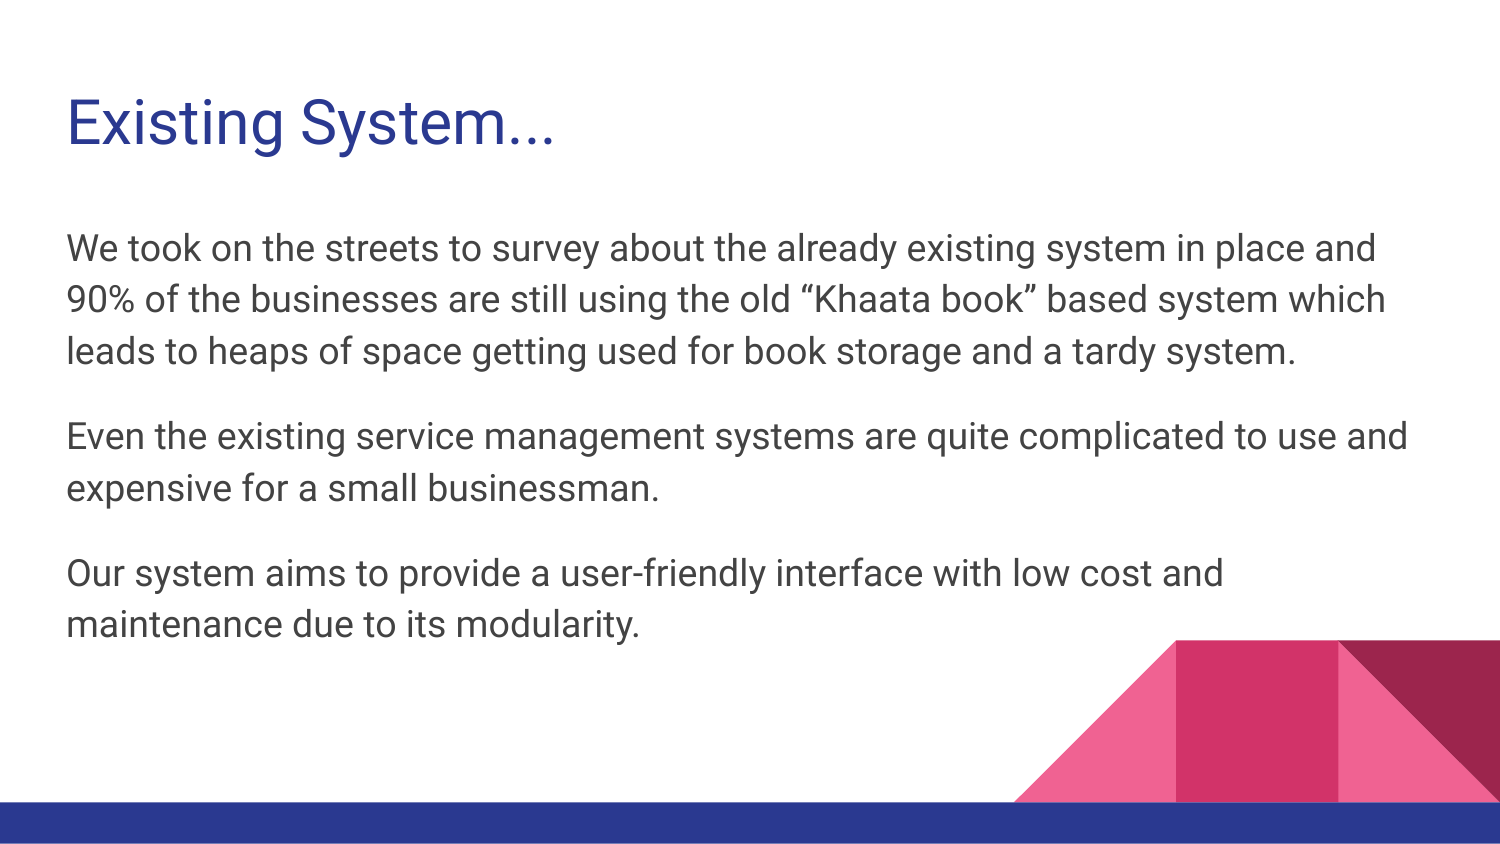

# Existing System...
We took on the streets to survey about the already existing system in place and 90% of the businesses are still using the old “Khaata book” based system which leads to heaps of space getting used for book storage and a tardy system.
Even the existing service management systems are quite complicated to use and expensive for a small businessman.
Our system aims to provide a user-friendly interface with low cost and maintenance due to its modularity.